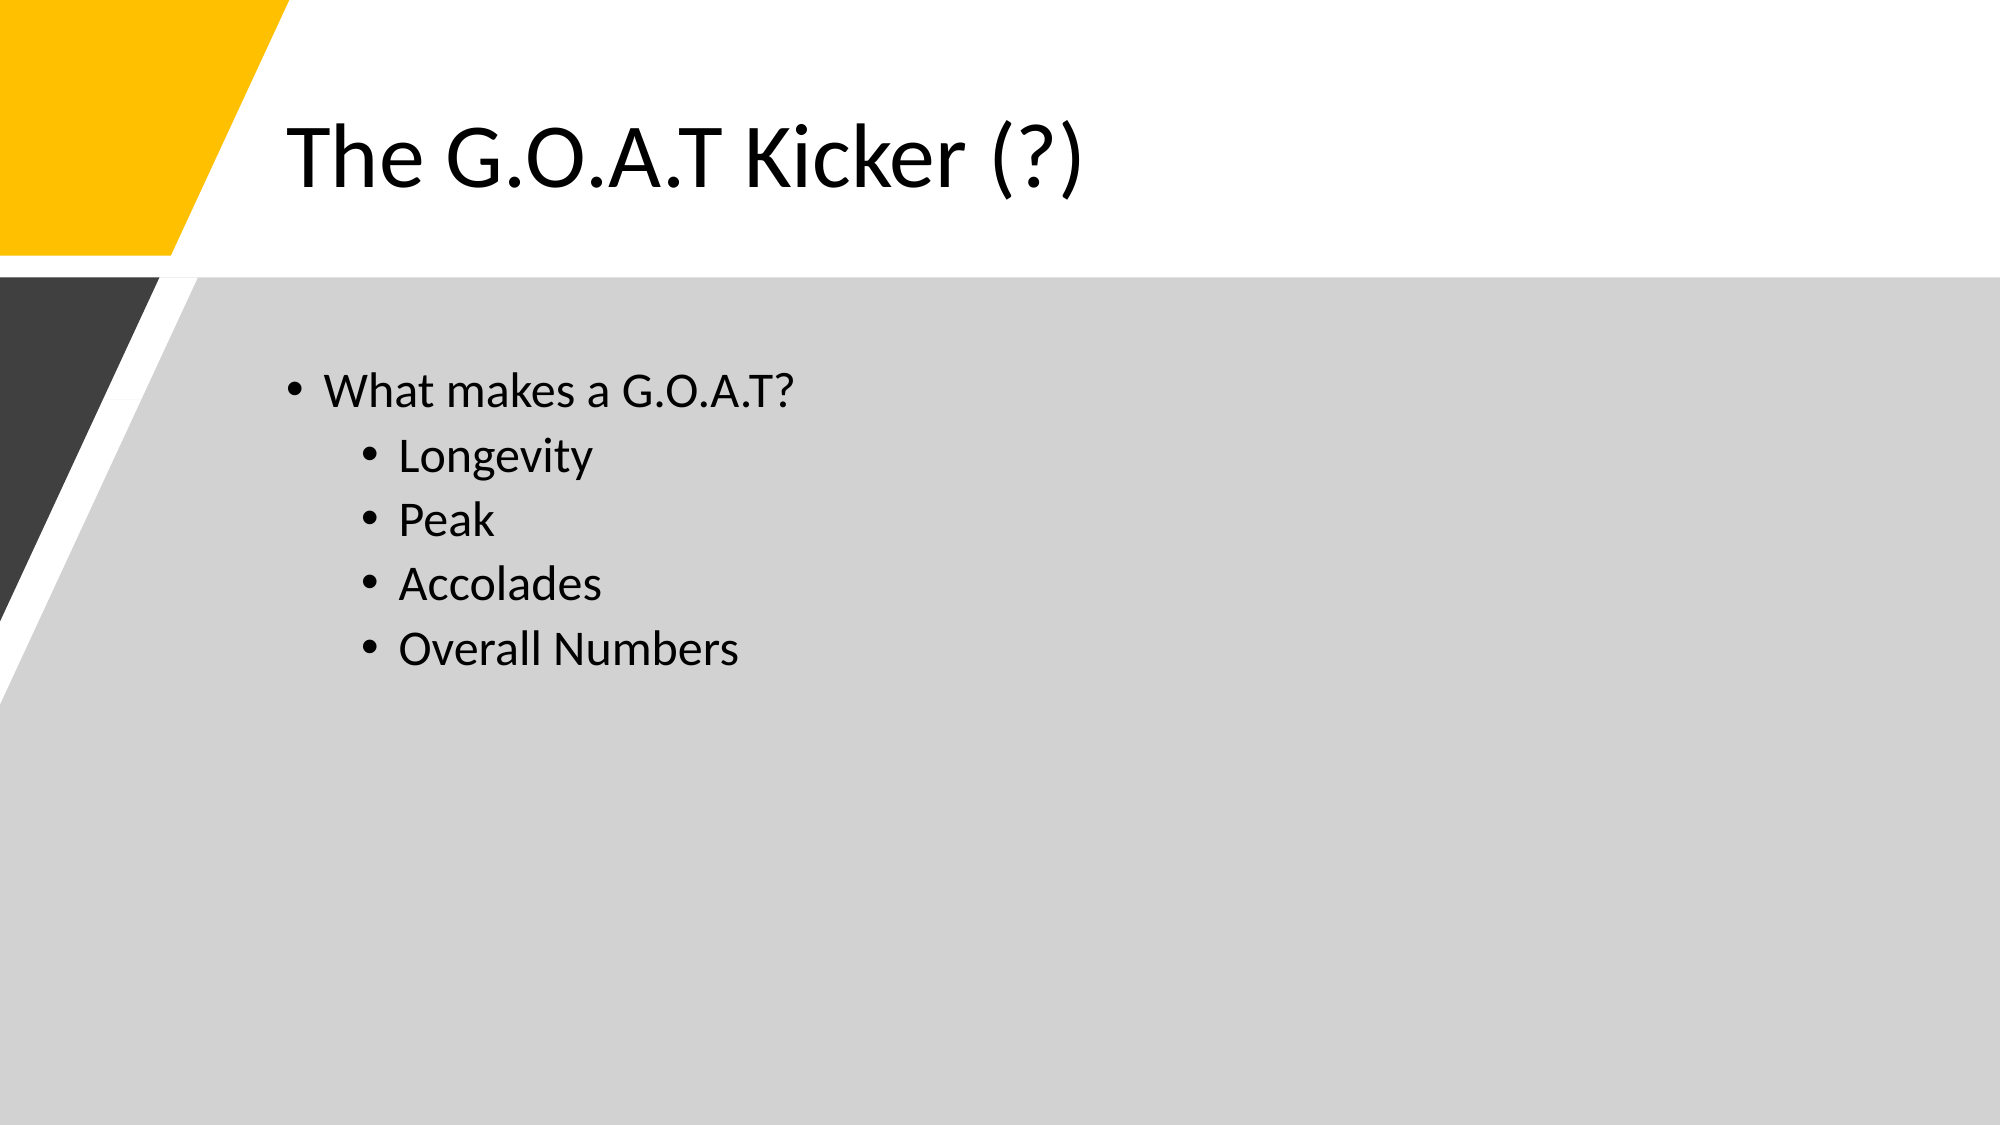

# The G.O.A.T Kicker (?)

What makes a G.O.A.T?
Longevity
Peak
Accolades
Overall Numbers